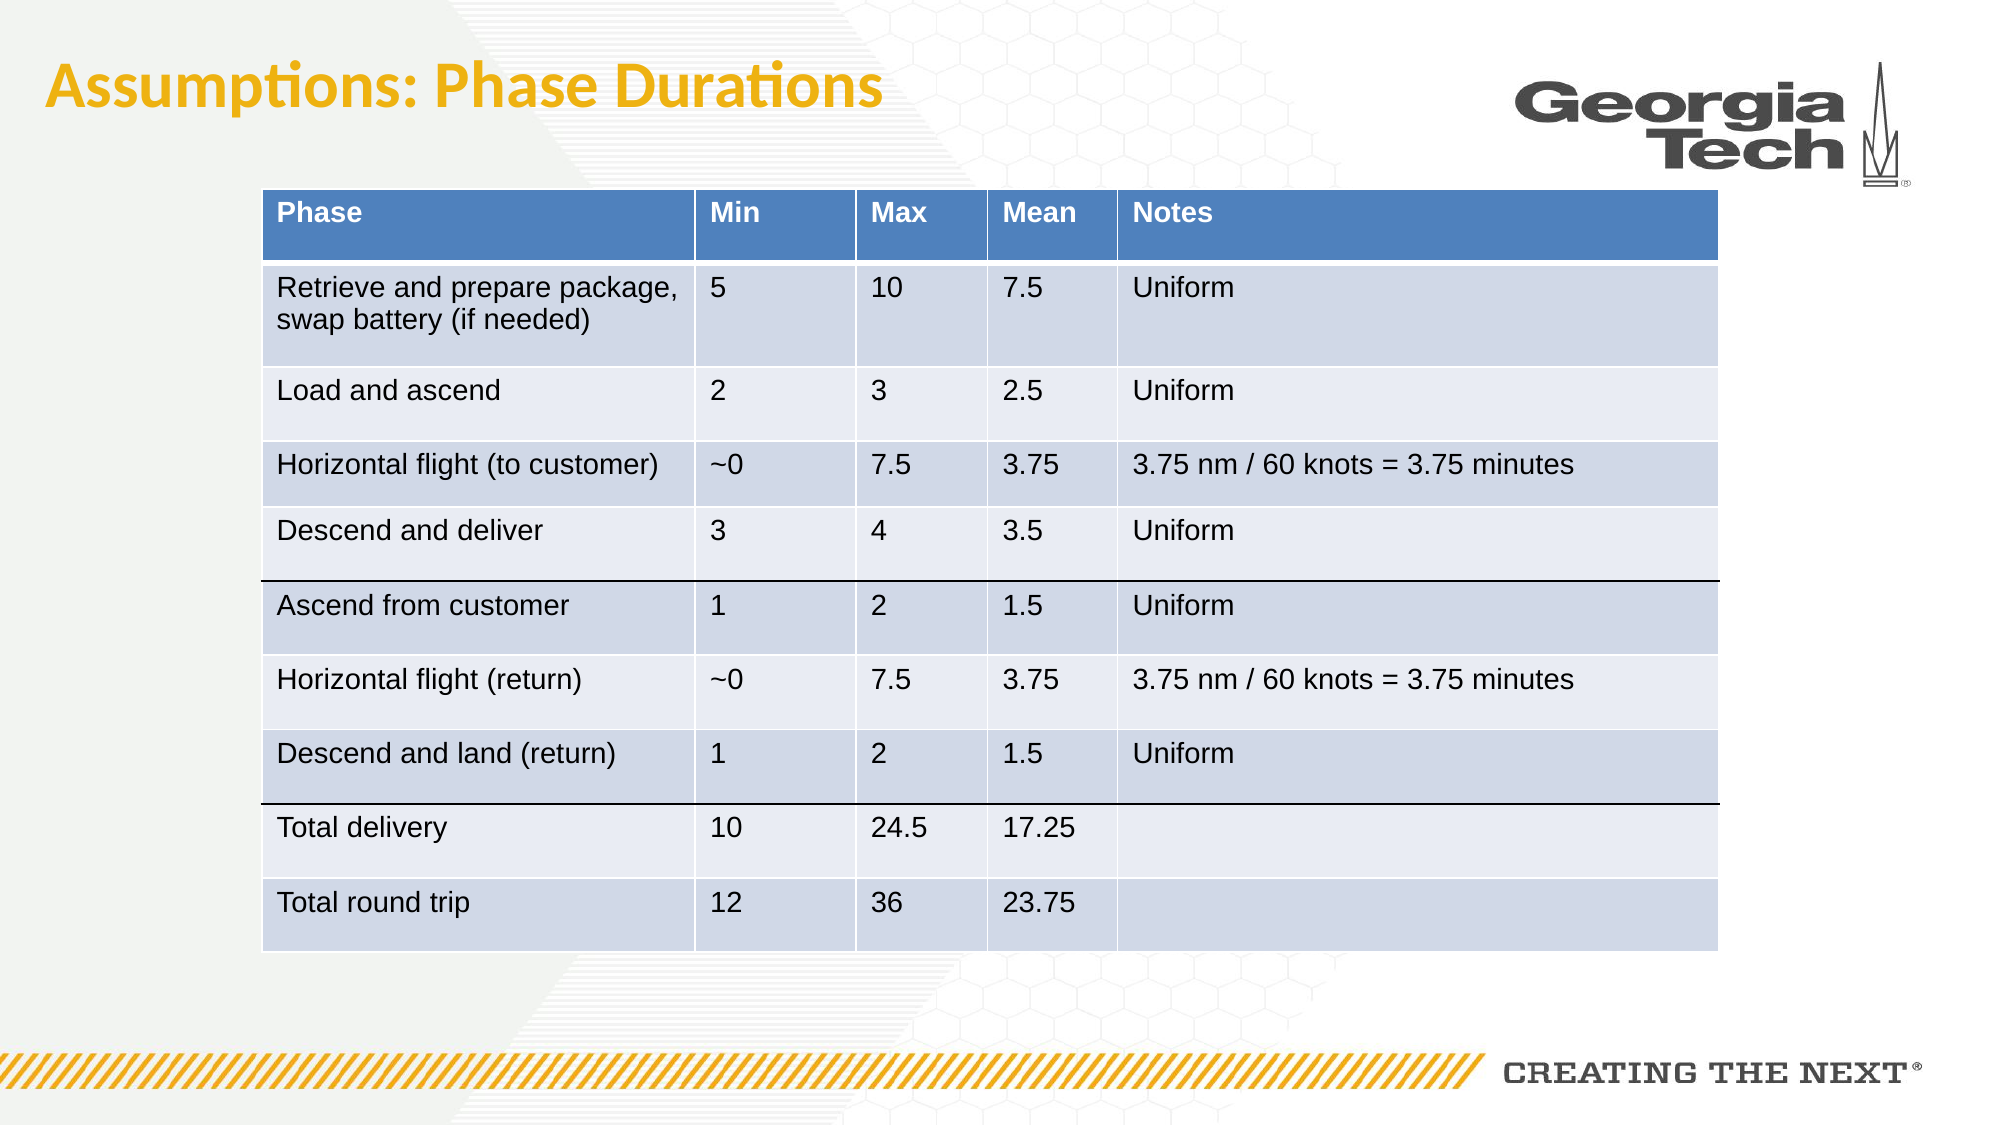

# Assumptions: Phase Durations
| Phase | Min | Max | Mean | Notes |
| --- | --- | --- | --- | --- |
| Retrieve and prepare package, swap battery (if needed) | 5 | 10 | 7.5 | Uniform |
| Load and ascend | 2 | 3 | 2.5 | Uniform |
| Horizontal flight (to customer) | ~0 | 7.5 | 3.75 | 3.75 nm / 60 knots = 3.75 minutes |
| Descend and deliver | 3 | 4 | 3.5 | Uniform |
| Ascend from customer | 1 | 2 | 1.5 | Uniform |
| Horizontal flight (return) | ~0 | 7.5 | 3.75 | 3.75 nm / 60 knots = 3.75 minutes |
| Descend and land (return) | 1 | 2 | 1.5 | Uniform |
| Total delivery | 10 | 24.5 | 17.25 |  |
| Total round trip | 12 | 36 | 23.75 |  |